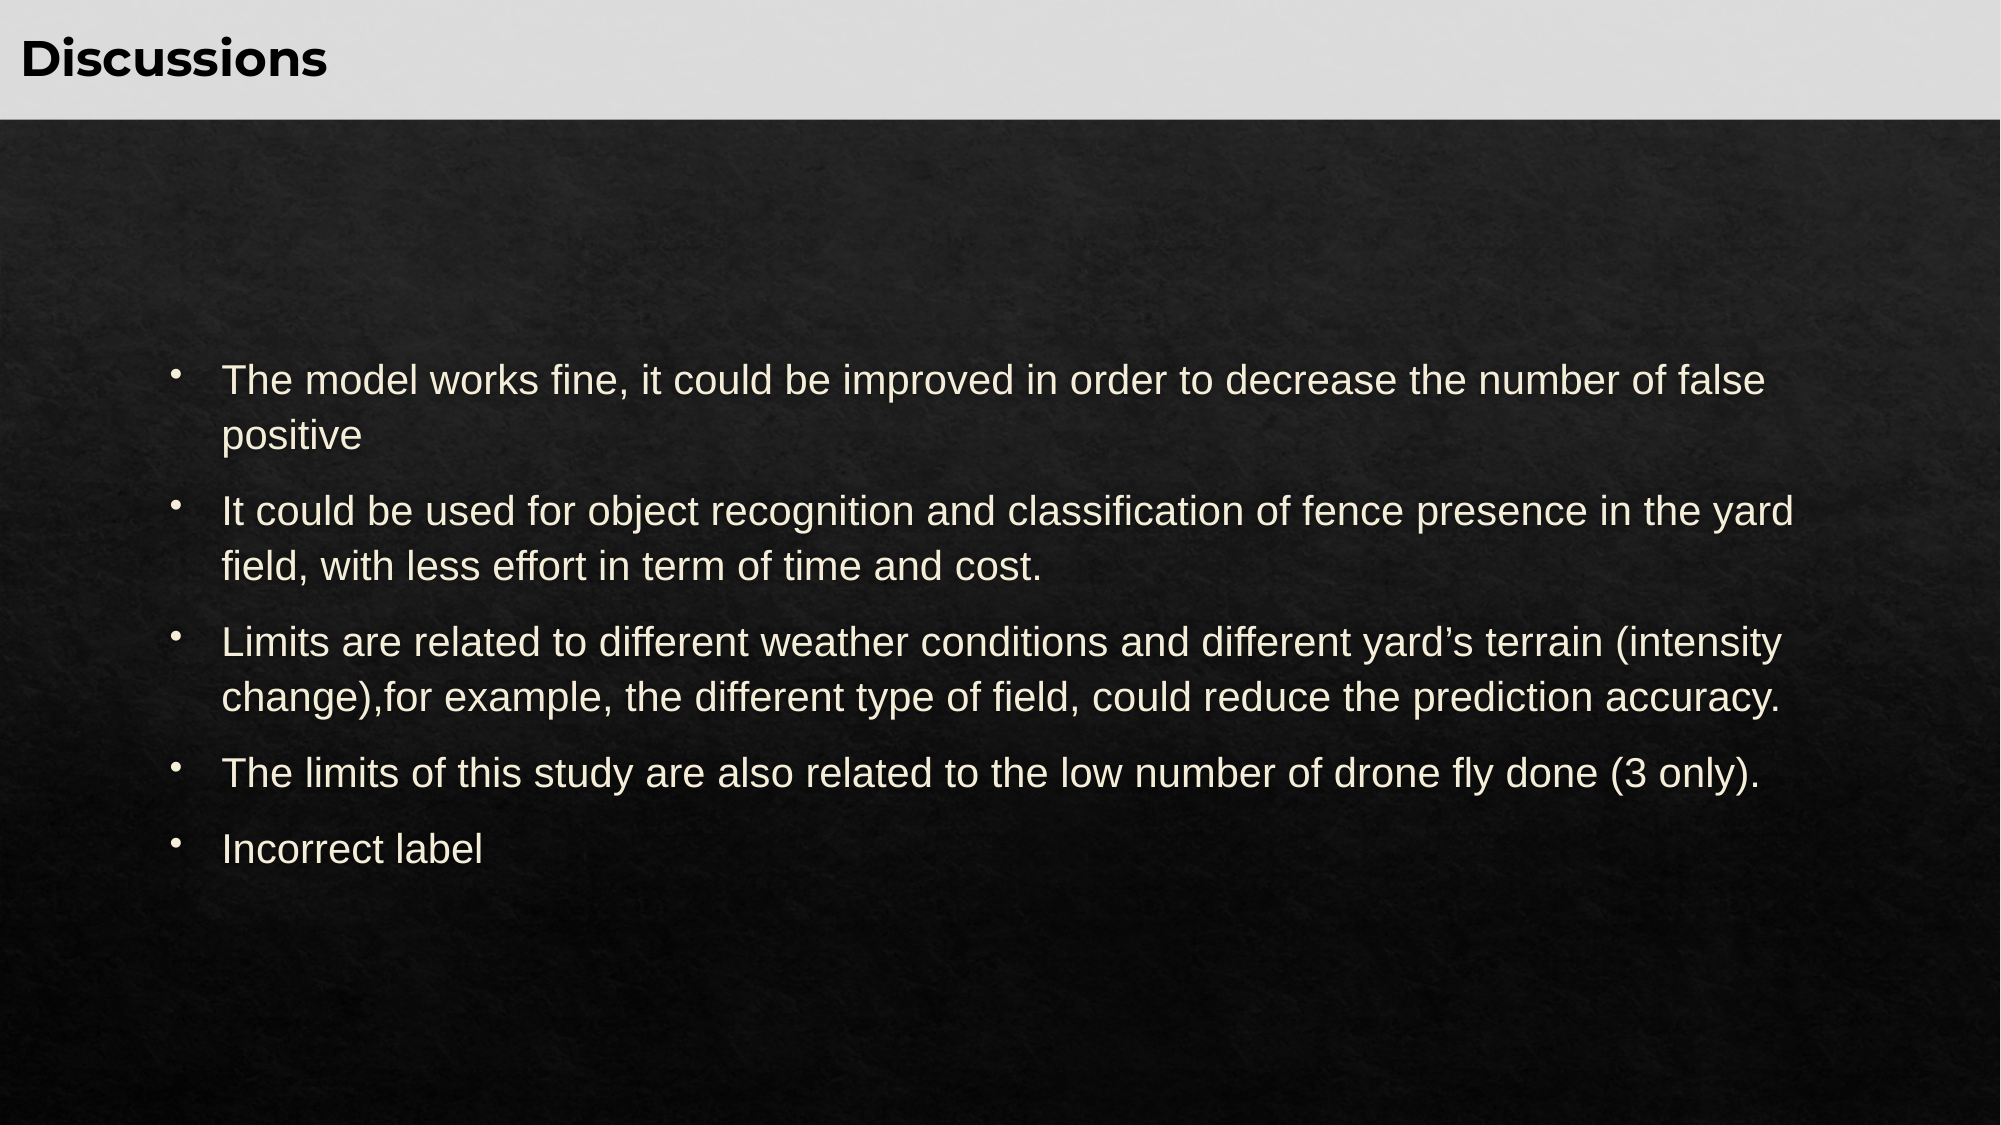

Discussions
The model works fine, it could be improved in order to decrease the number of false positive
It could be used for object recognition and classification of fence presence in the yard field, with less effort in term of time and cost.
Limits are related to different weather conditions and different yard’s terrain (intensity change),for example, the different type of field, could reduce the prediction accuracy.
The limits of this study are also related to the low number of drone fly done (3 only).
Incorrect label